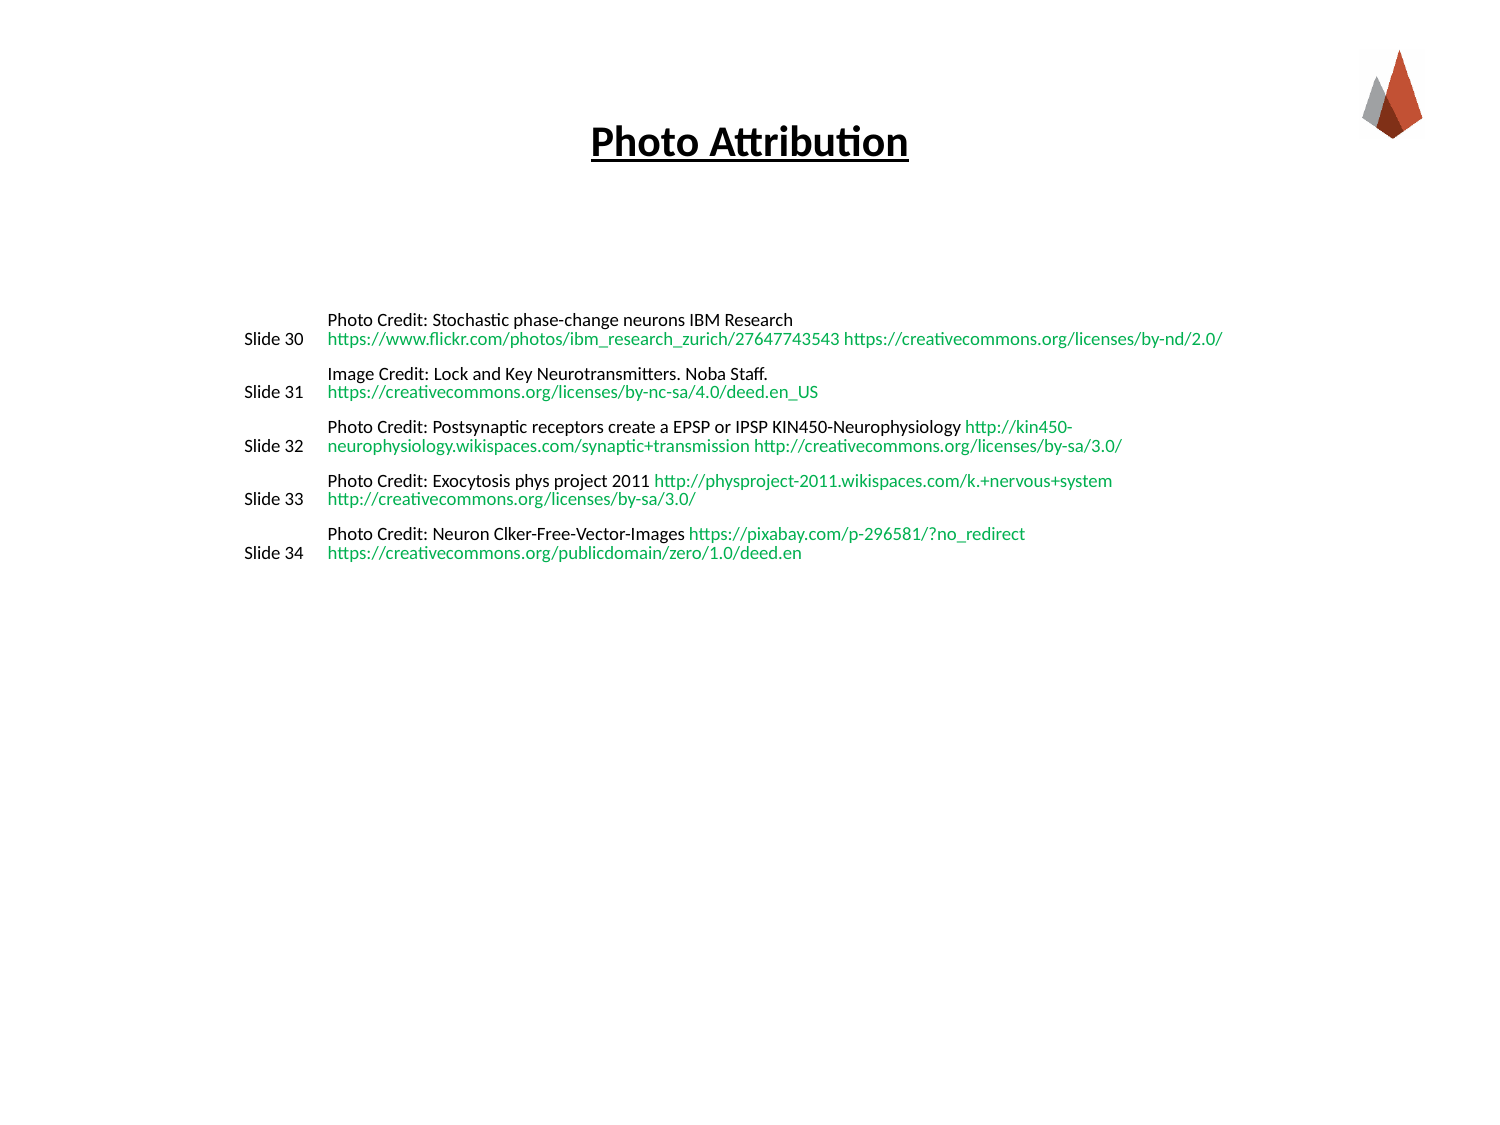

# Photo Attribution
| Slide 30 | Photo Credit: Stochastic phase-change neurons IBM Research https://www.flickr.com/photos/ibm\_research\_zurich/27647743543 https://creativecommons.org/licenses/by-nd/2.0/ |
| --- | --- |
| Slide 31 | Image Credit: Lock and Key Neurotransmitters. Noba Staff. https://creativecommons.org/licenses/by-nc-sa/4.0/deed.en\_US |
| Slide 32 | Photo Credit: Postsynaptic receptors create a EPSP or IPSP KIN450-Neurophysiology http://kin450-neurophysiology.wikispaces.com/synaptic+transmission http://creativecommons.org/licenses/by-sa/3.0/ |
| Slide 33 | Photo Credit: Exocytosis phys project 2011 http://physproject-2011.wikispaces.com/k.+nervous+system http://creativecommons.org/licenses/by-sa/3.0/ |
| Slide 34 | Photo Credit: Neuron Clker-Free-Vector-Images https://pixabay.com/p-296581/?no\_redirect https://creativecommons.org/publicdomain/zero/1.0/deed.en |